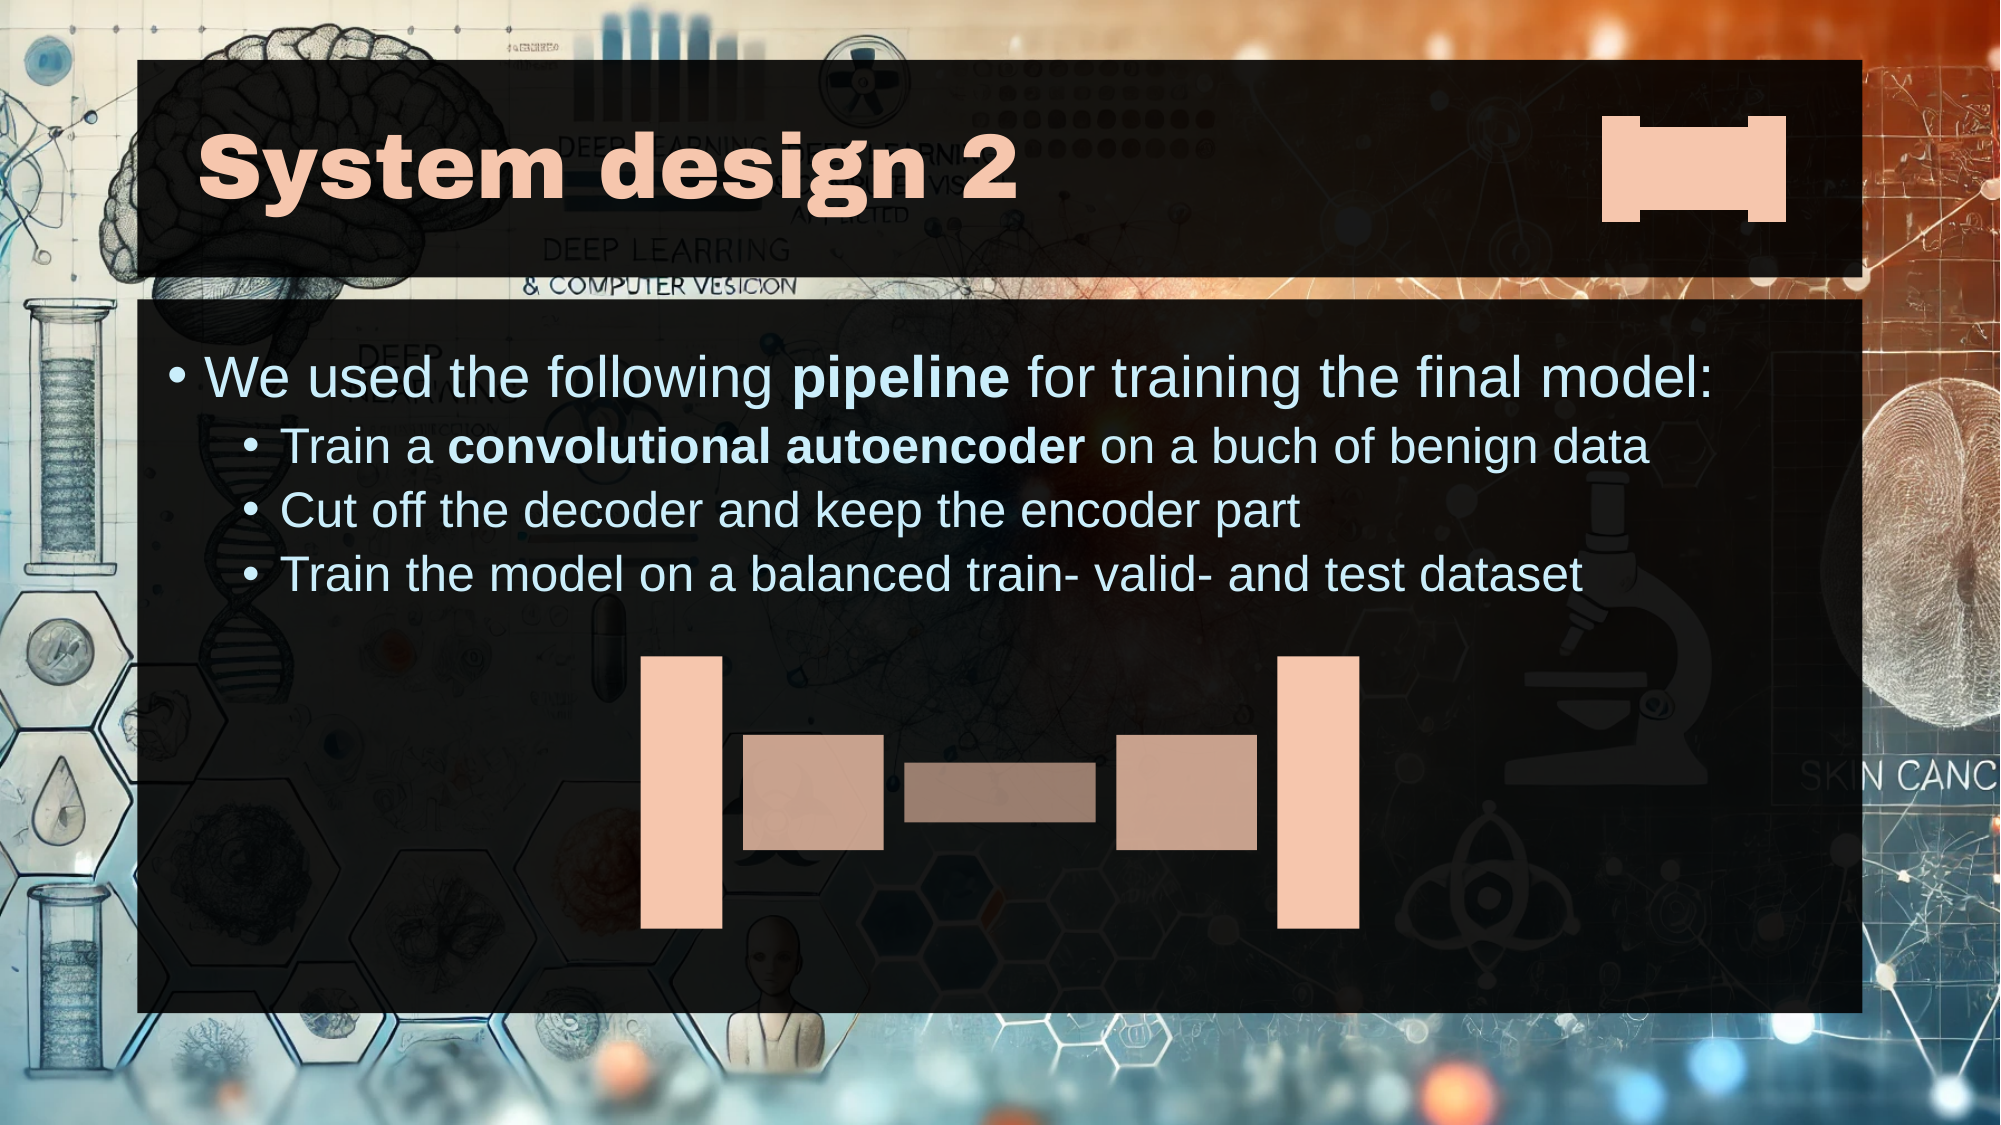

# System design 2

We used the following pipeline for training the final model:
Train a convolutional autoencoder on a buch of benign data
Cut off the decoder and keep the encoder part
Train the model on a balanced train- valid- and test dataset